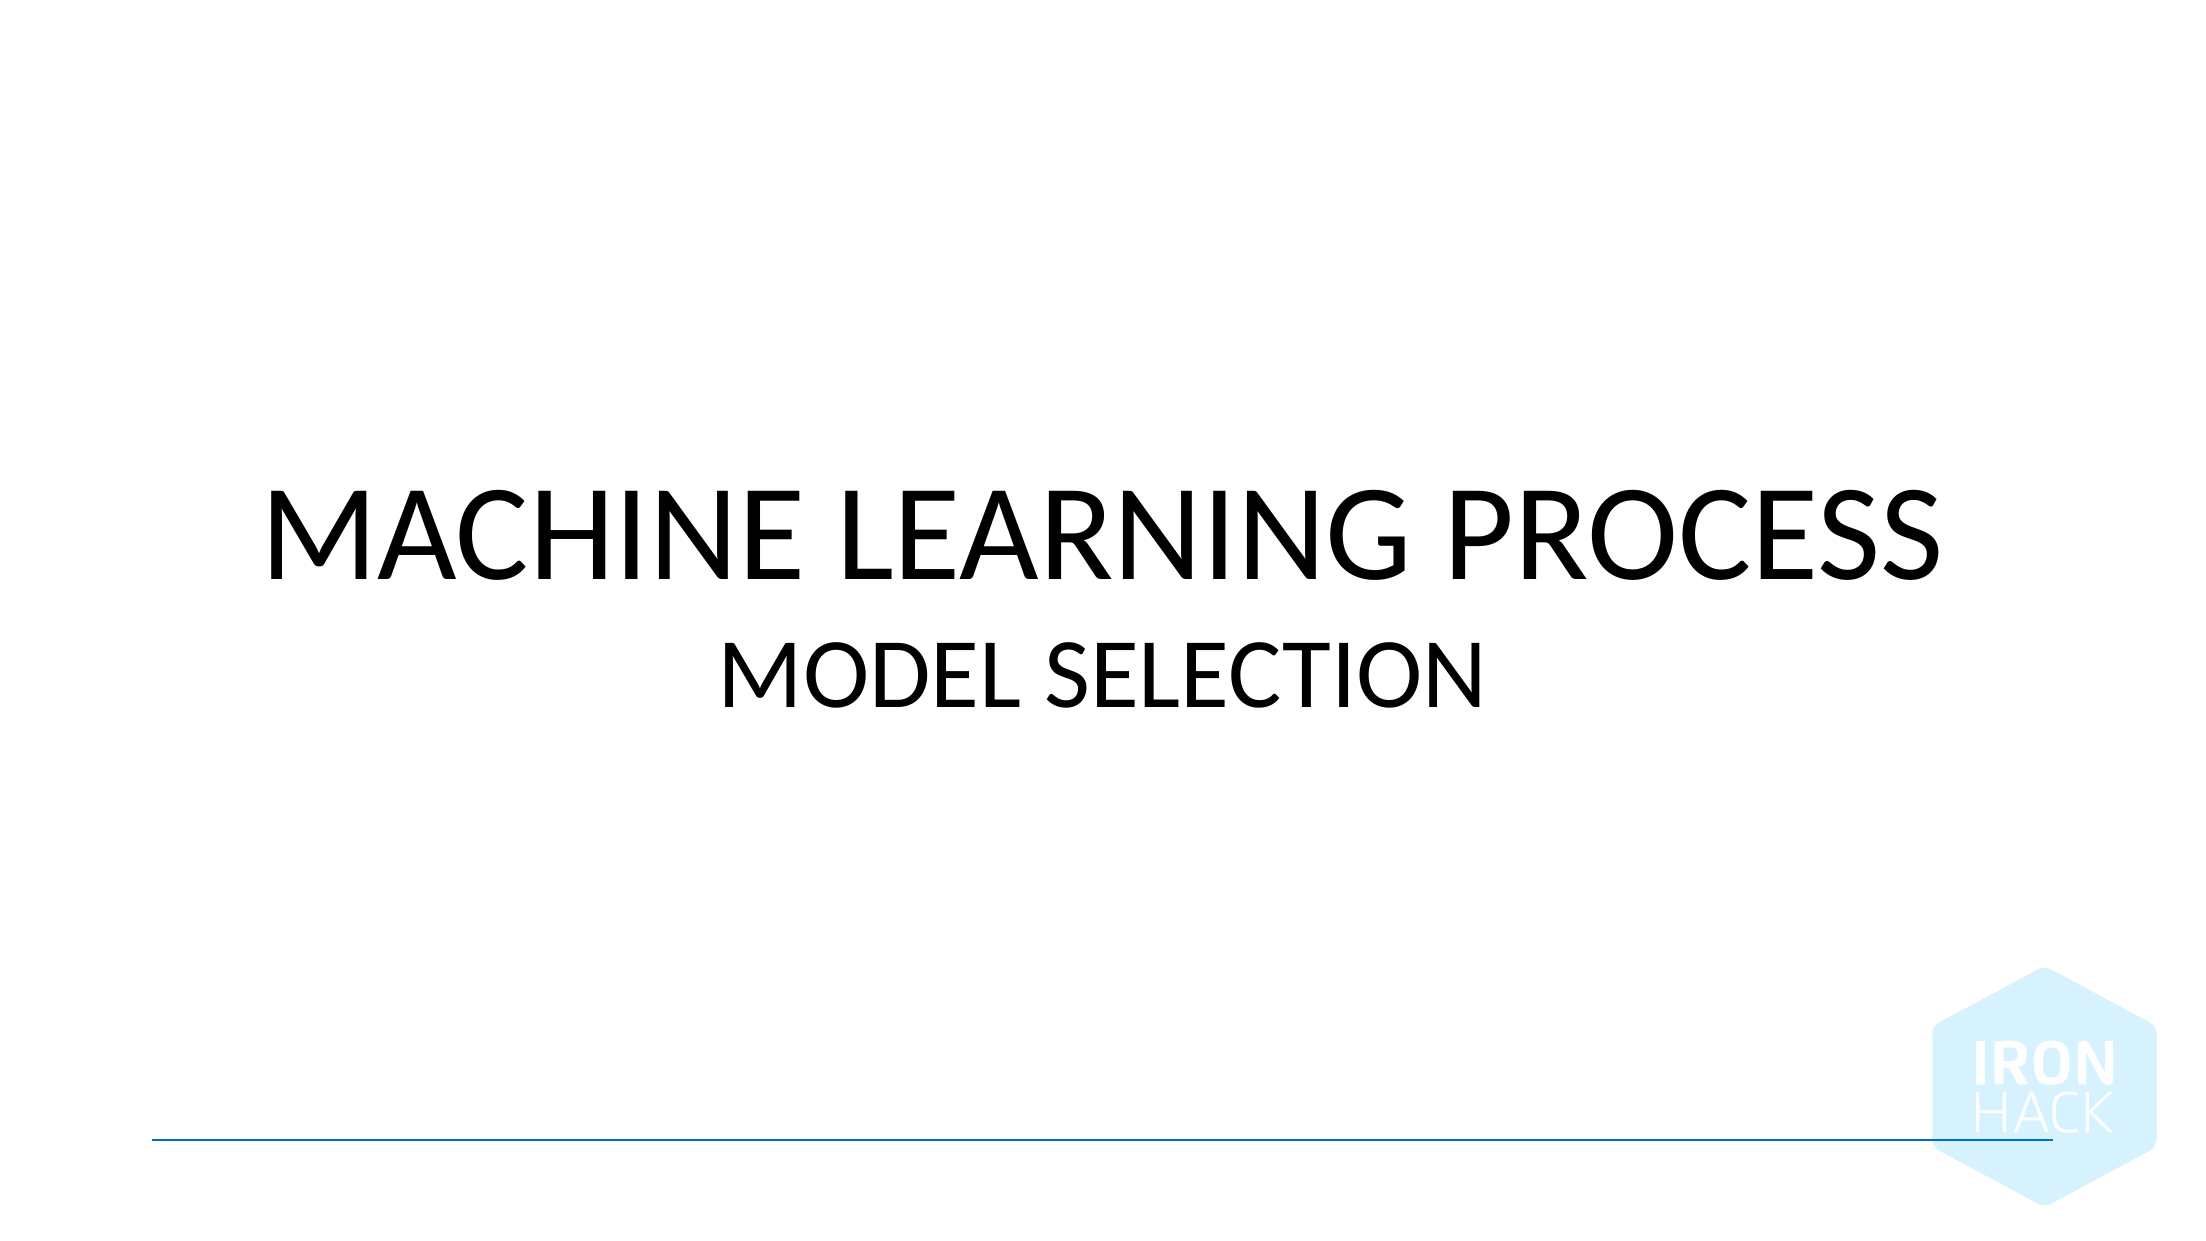

Machine learning process
MODEL SELECTION
January 8, 2025 |
32